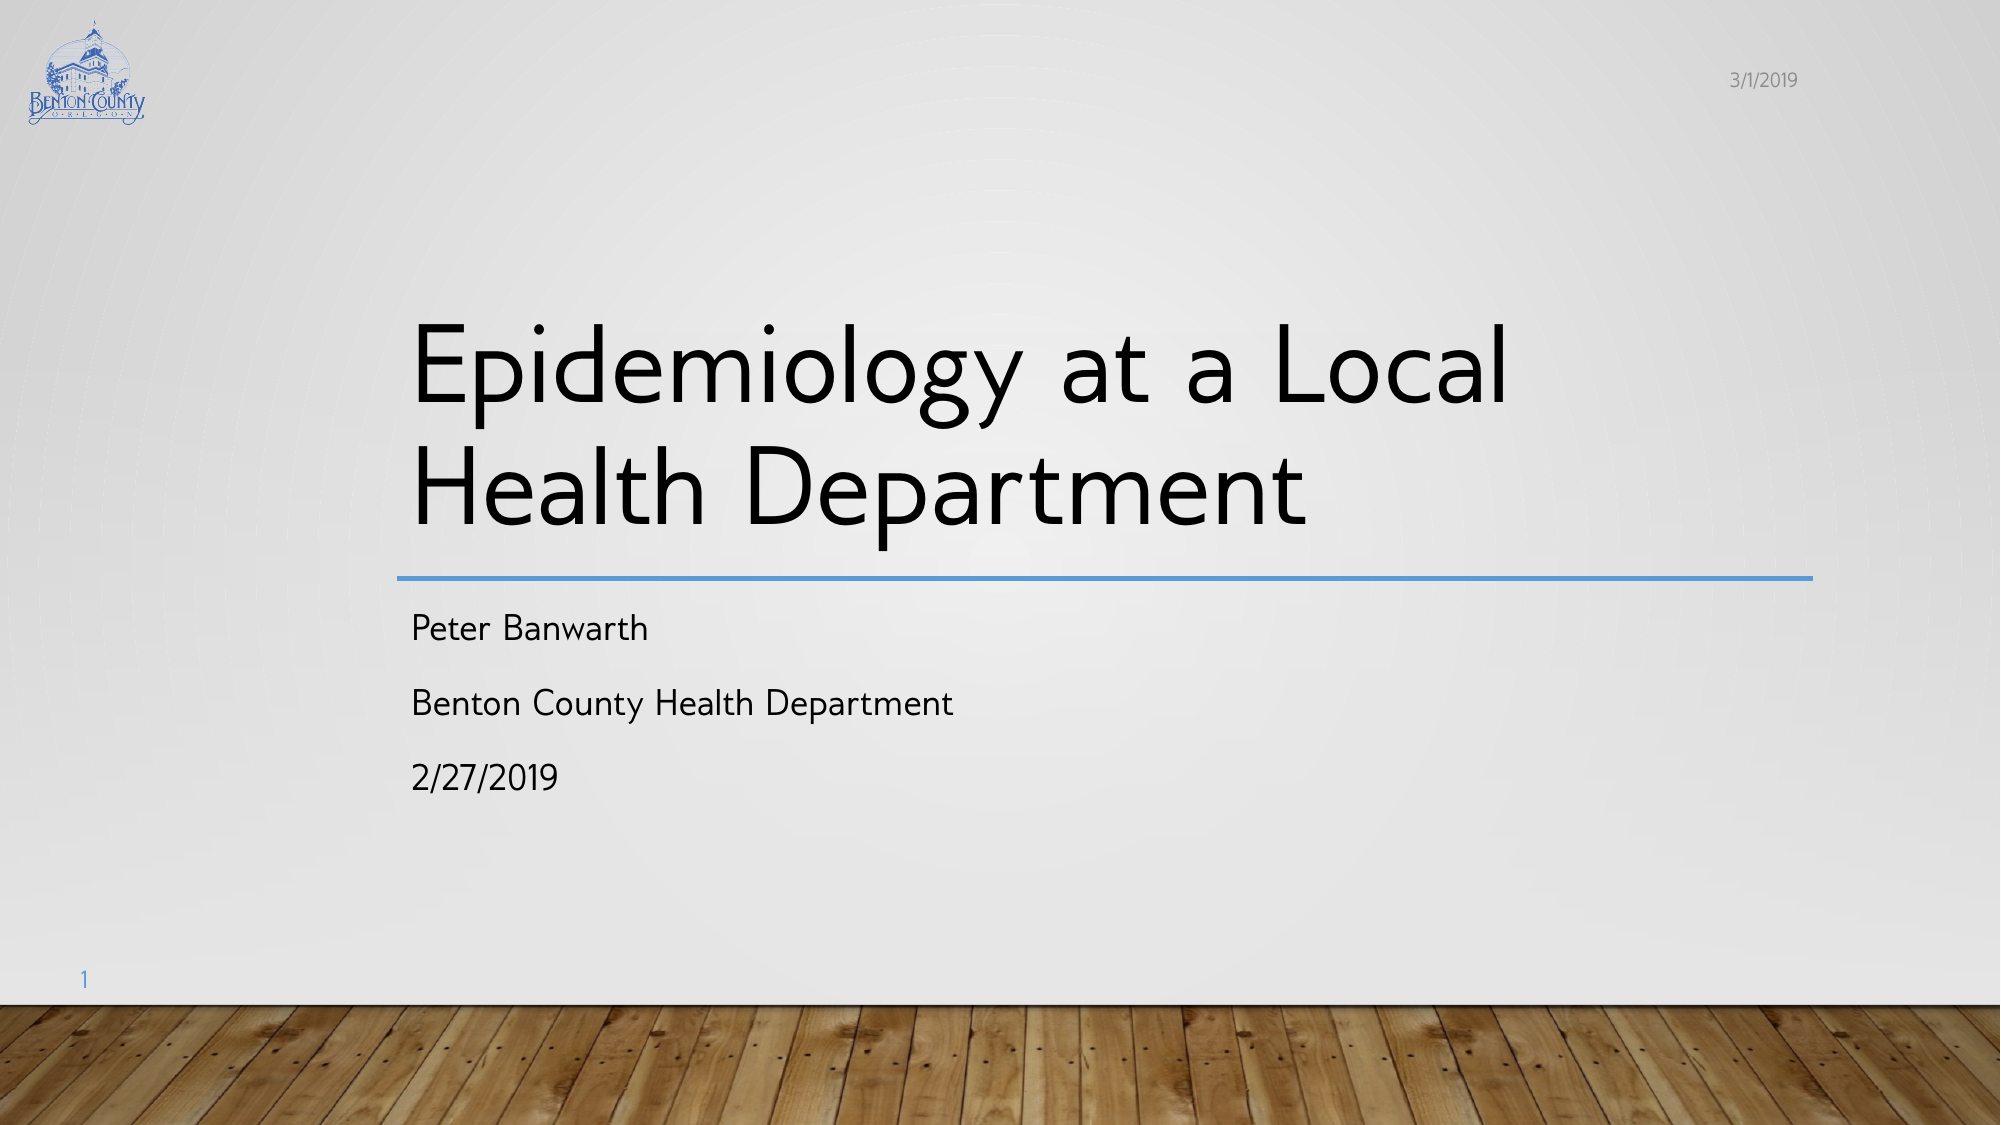

3/1/2019
# Epidemiology at a Local Health Department
Peter Banwarth
Benton County Health Department
2/27/2019
1